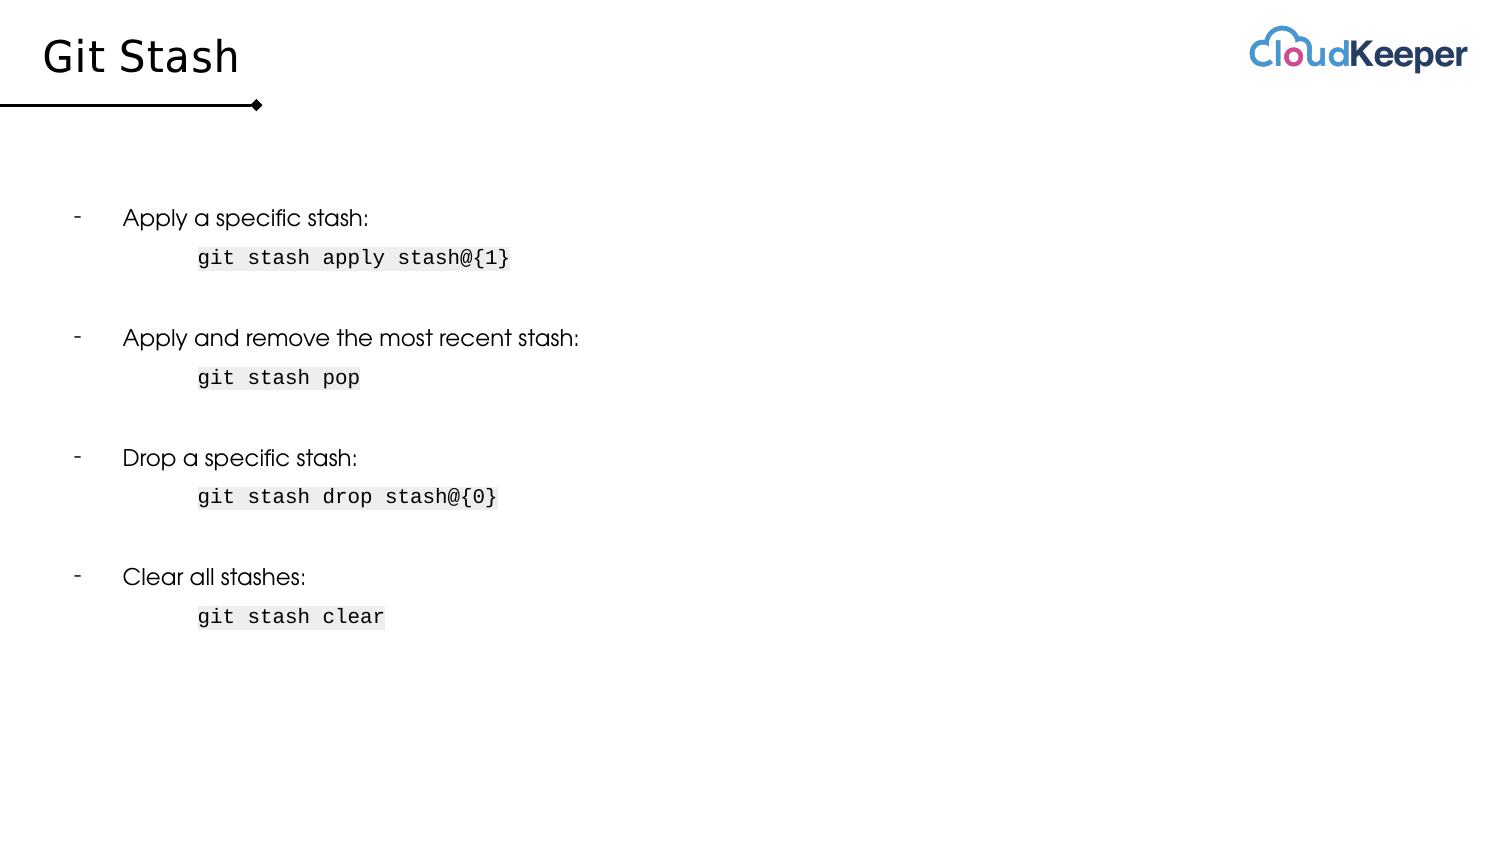

# Git Stash

Apply a specific stash:
git stash apply stash@{1}

Apply and remove the most recent stash:
git stash pop

Drop a specific stash:
git stash drop stash@{0}

Clear all stashes:
git stash clear